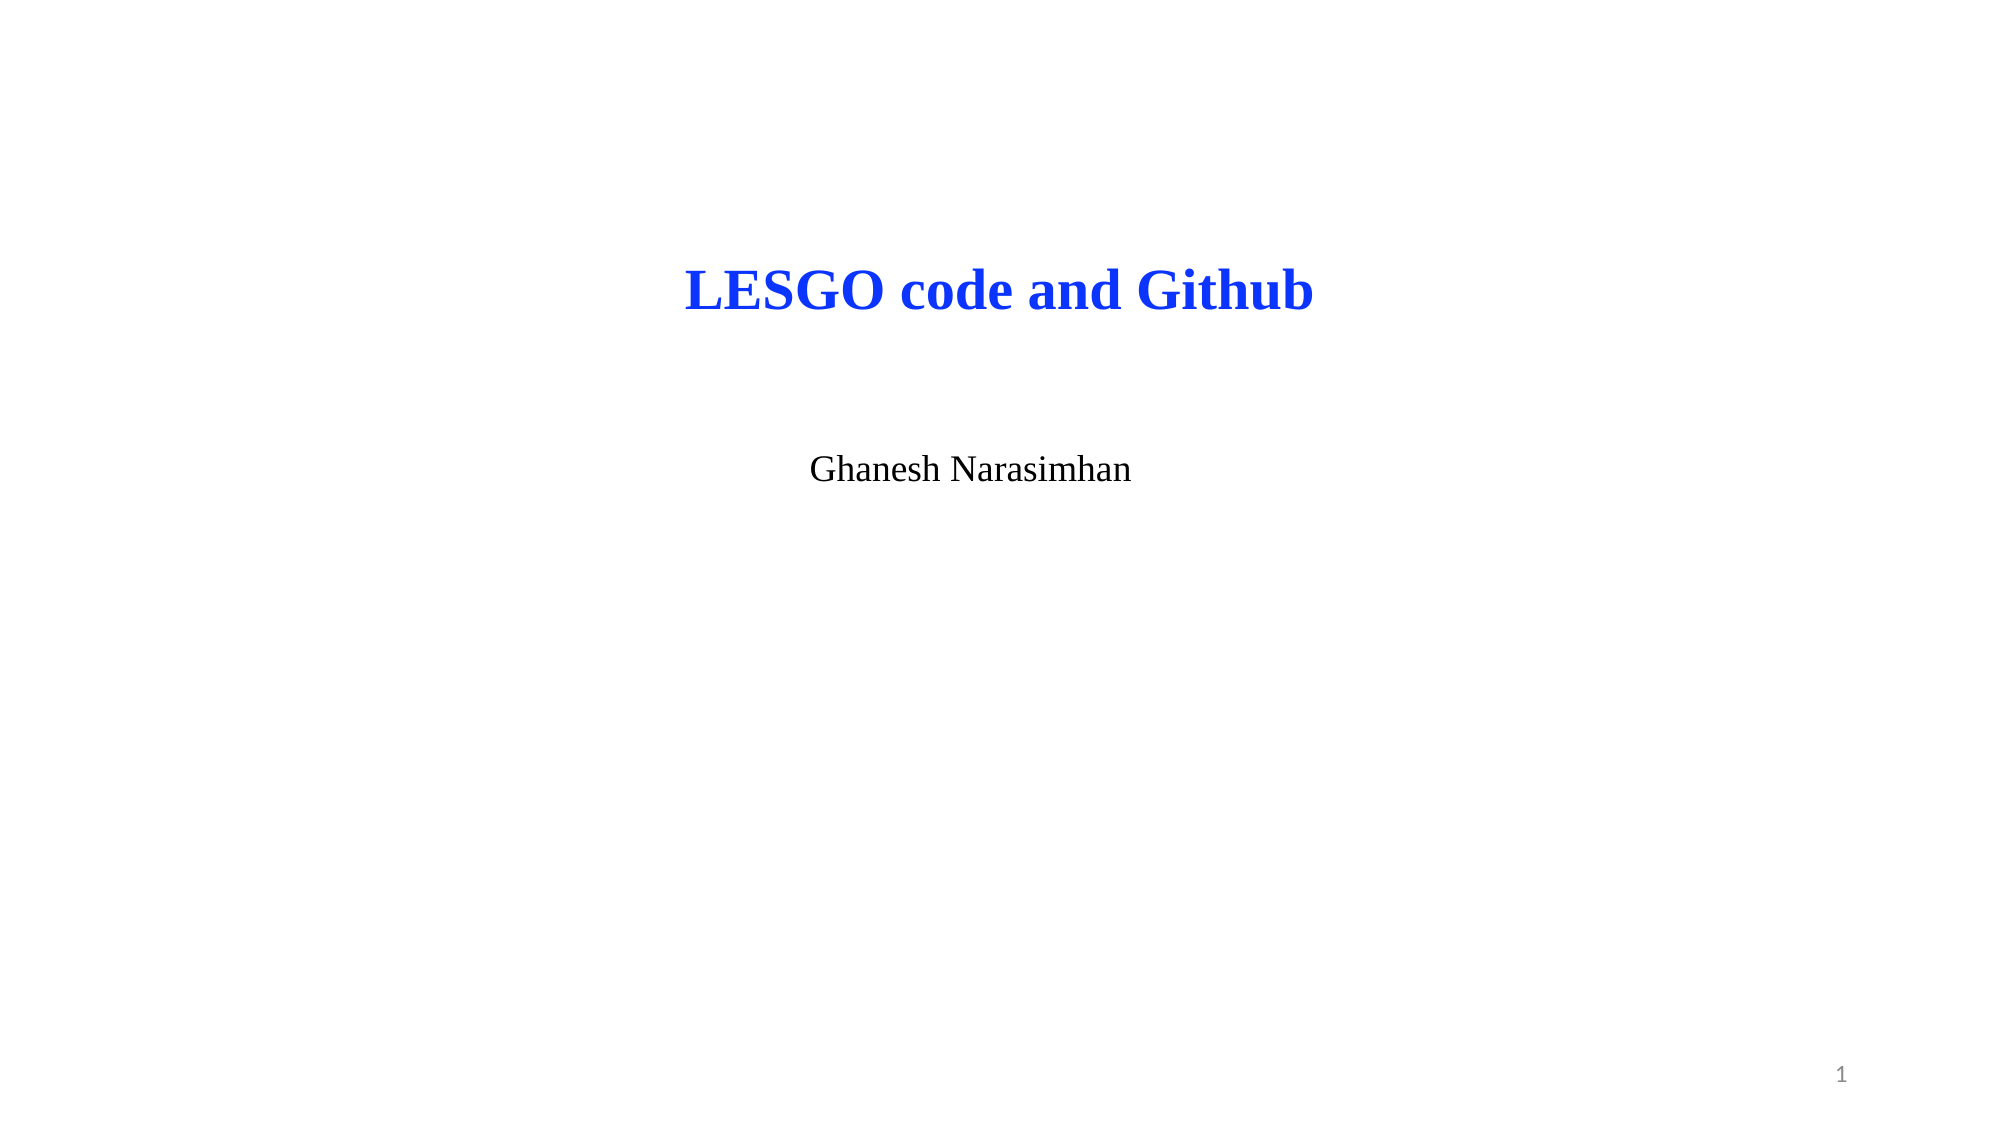

LESGO code and Github
Ghanesh Narasimhan
1